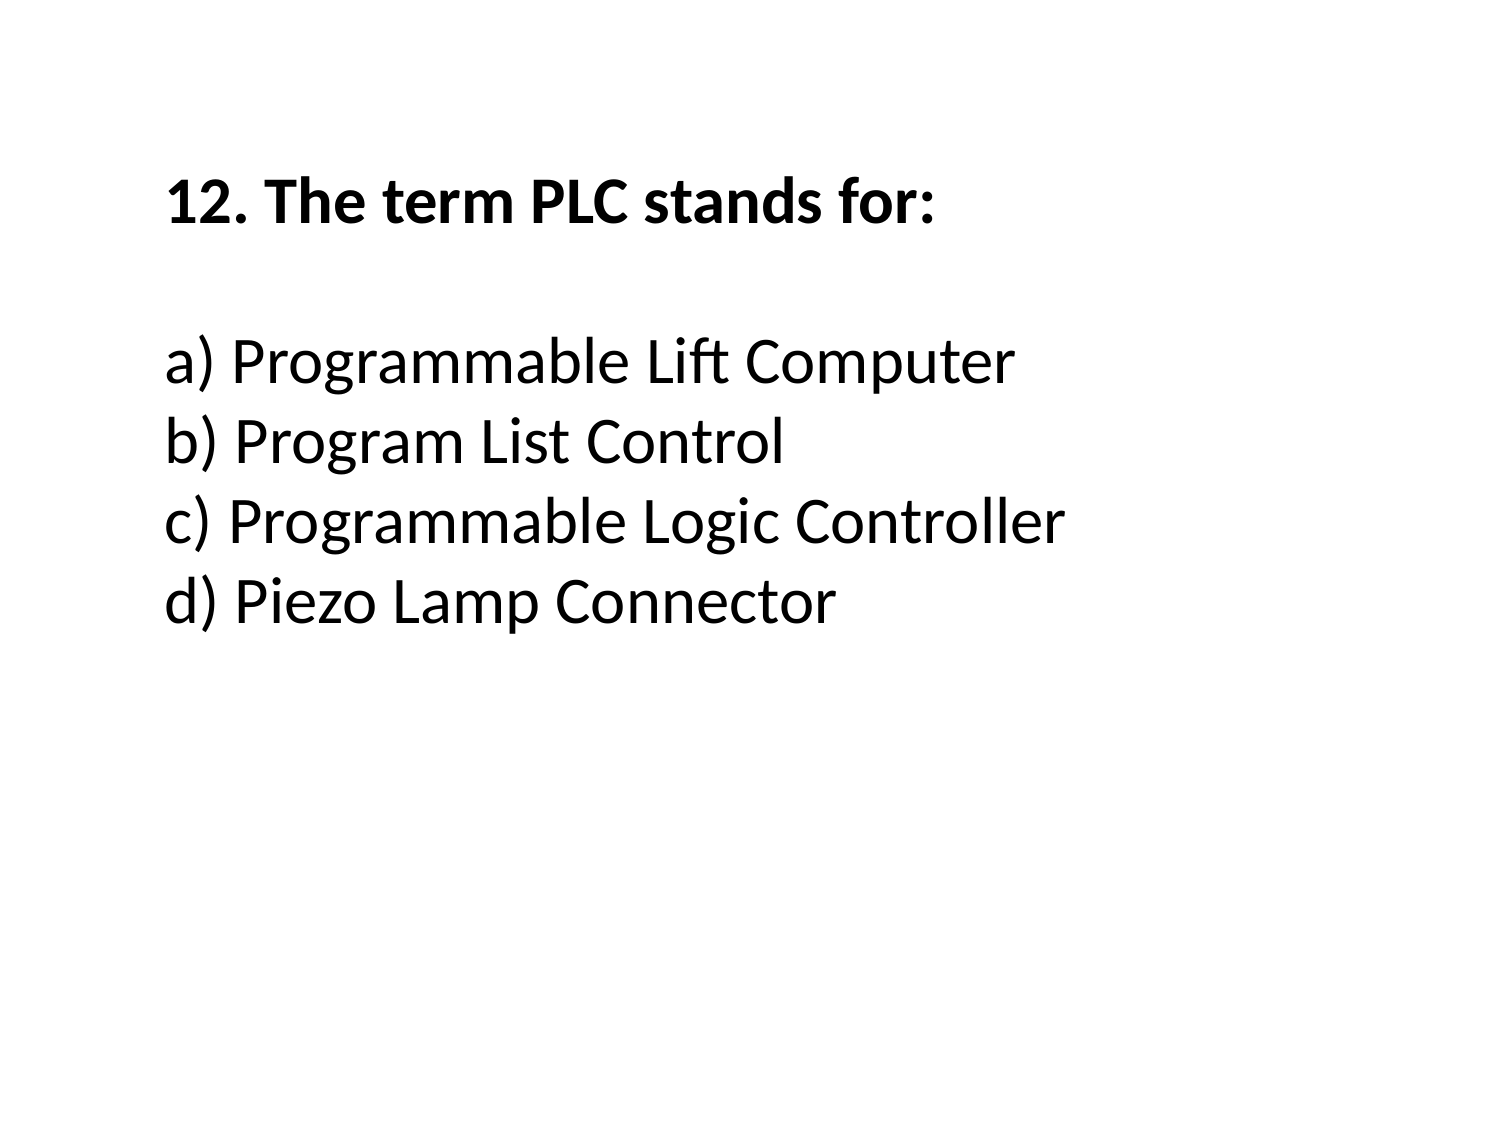

12. The term PLC stands for:

a) Programmable Lift Computer
b) Program List Control
c) Programmable Logic Controller
d) Piezo Lamp Connector